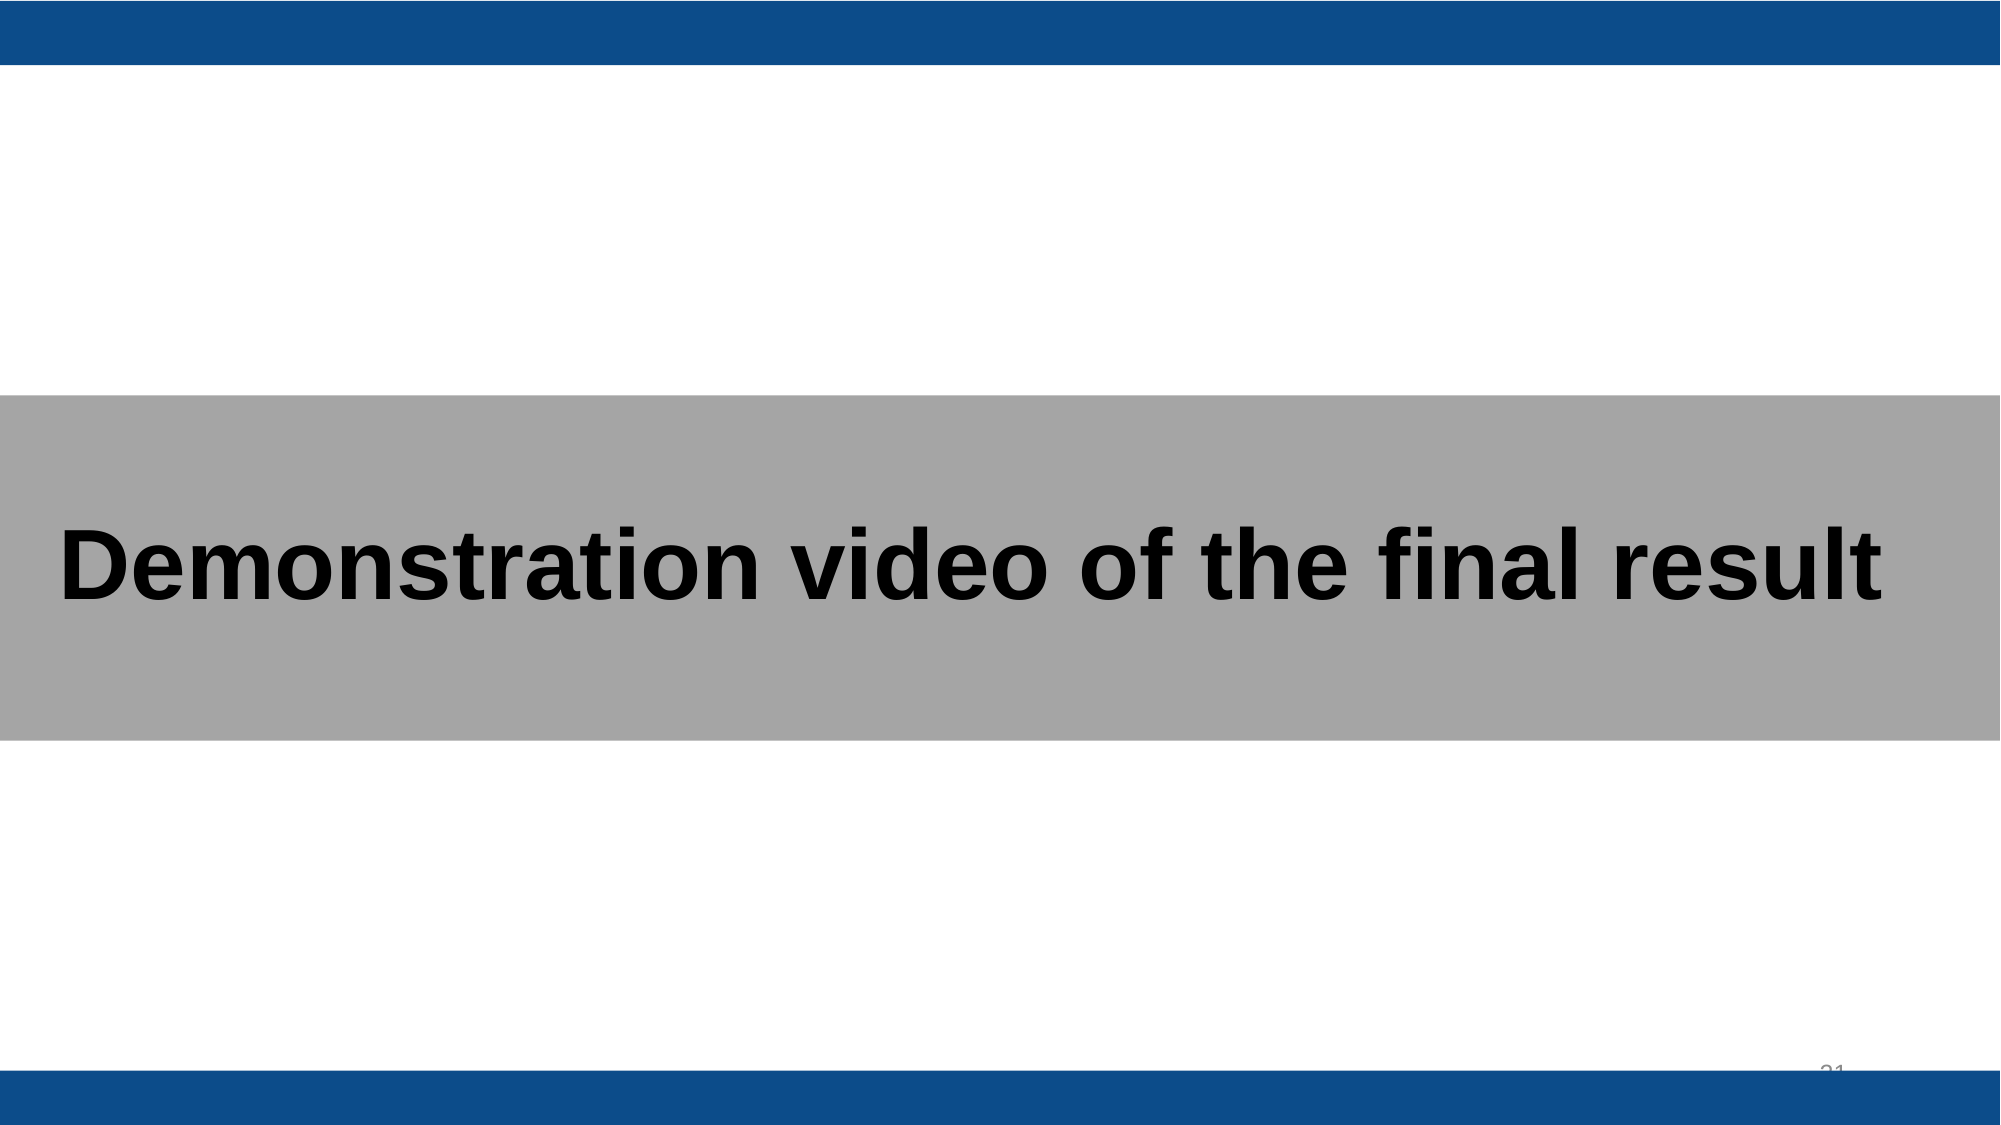

Demonstration video of the final result
21